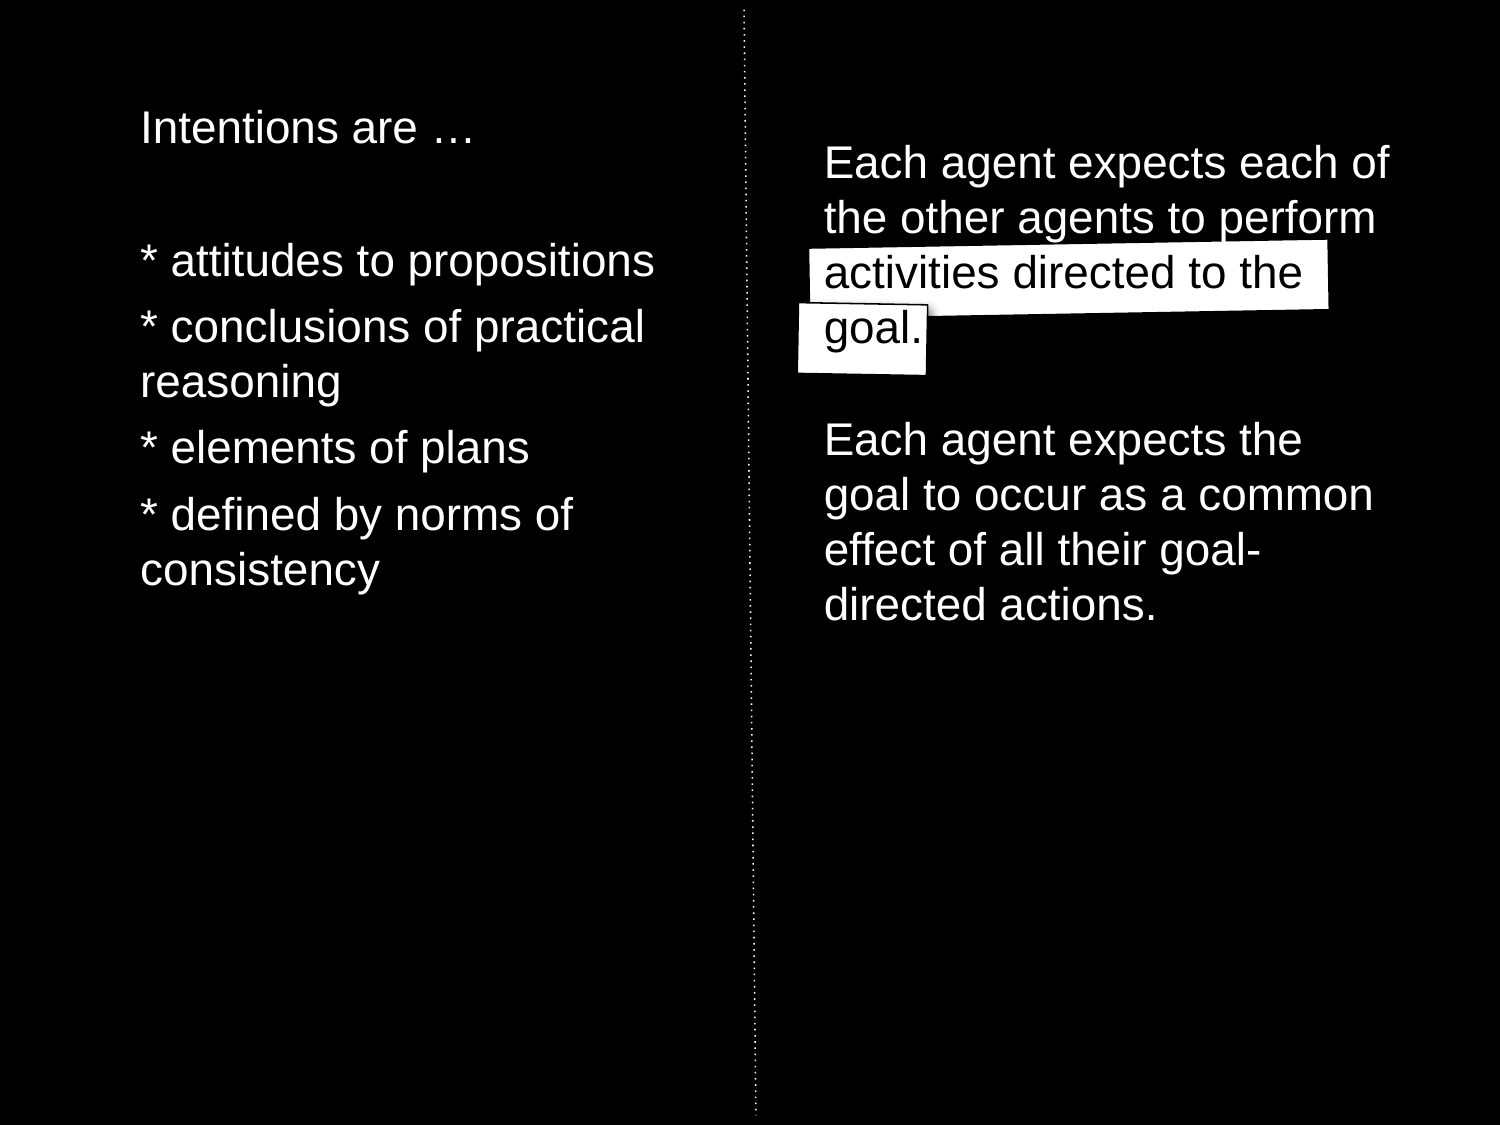

Intentions are …

* attitudes to propositions
* conclusions of practical reasoning
* elements of plans
* defined by norms of consistency
Each agent expects each of the other agents to perform activities directed to the goal.
Each agent expects the goal to occur as a common effect of all their goal-directed actions.